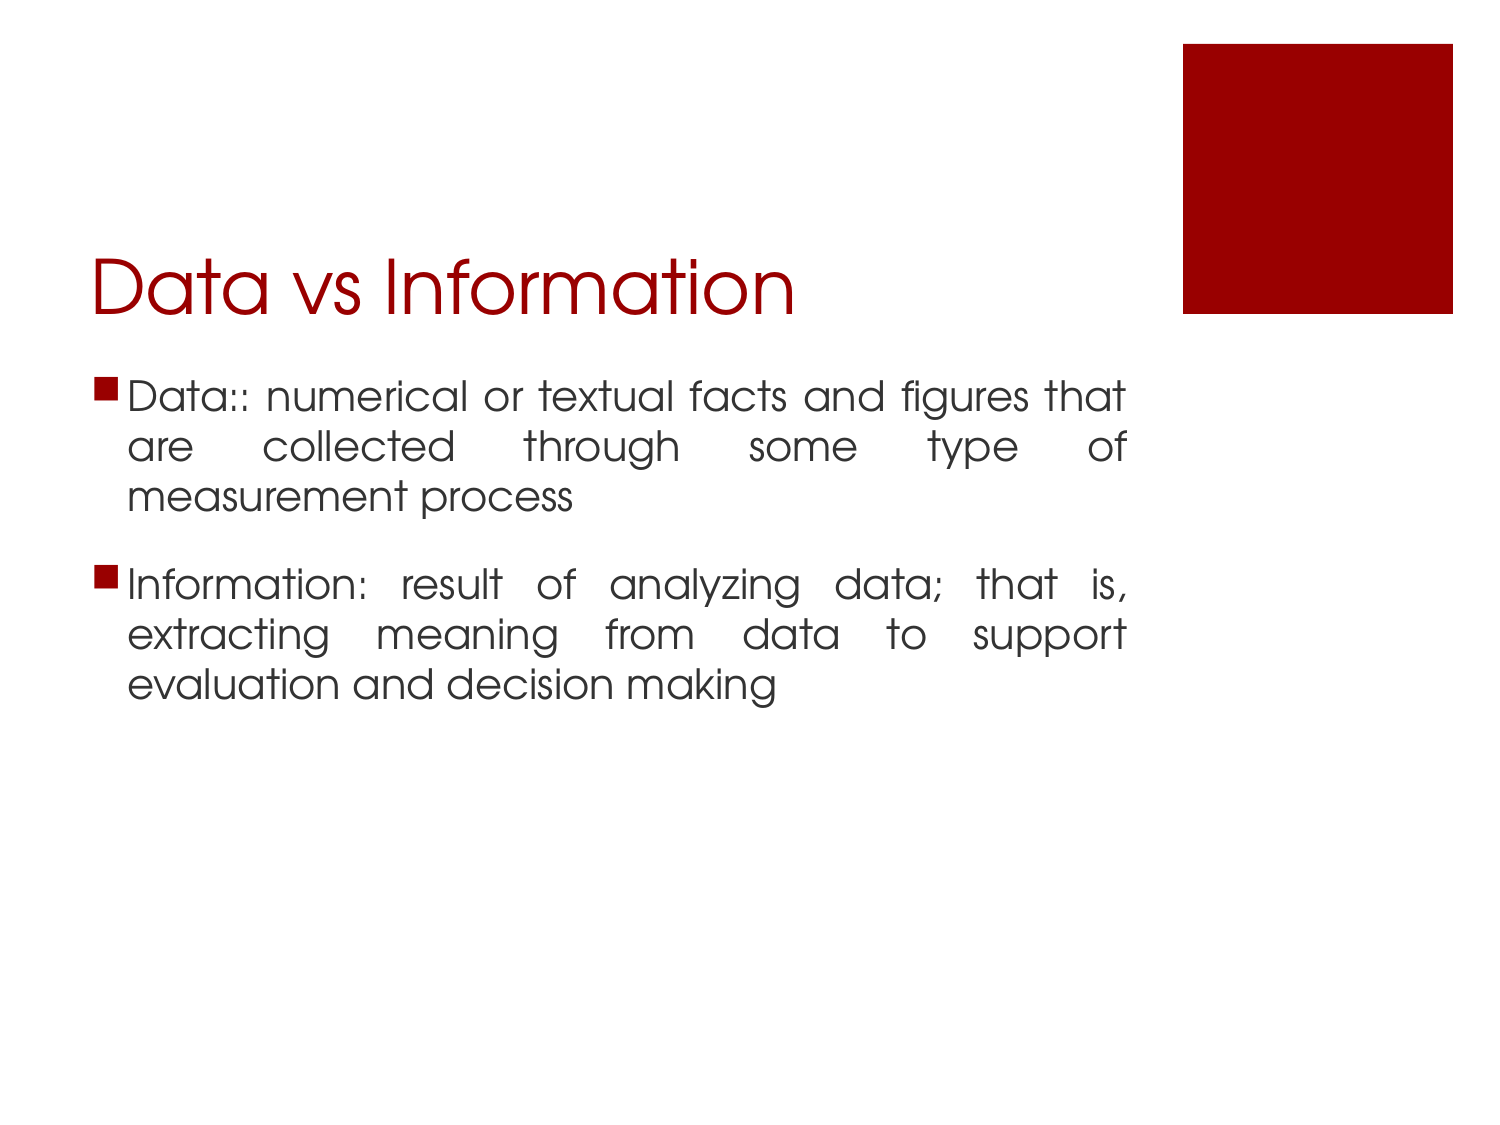

# Data vs Information
Data:: numerical or textual facts and figures that are collected through some type of measurement process
Information: result of analyzing data; that is, extracting meaning from data to support evaluation and decision making